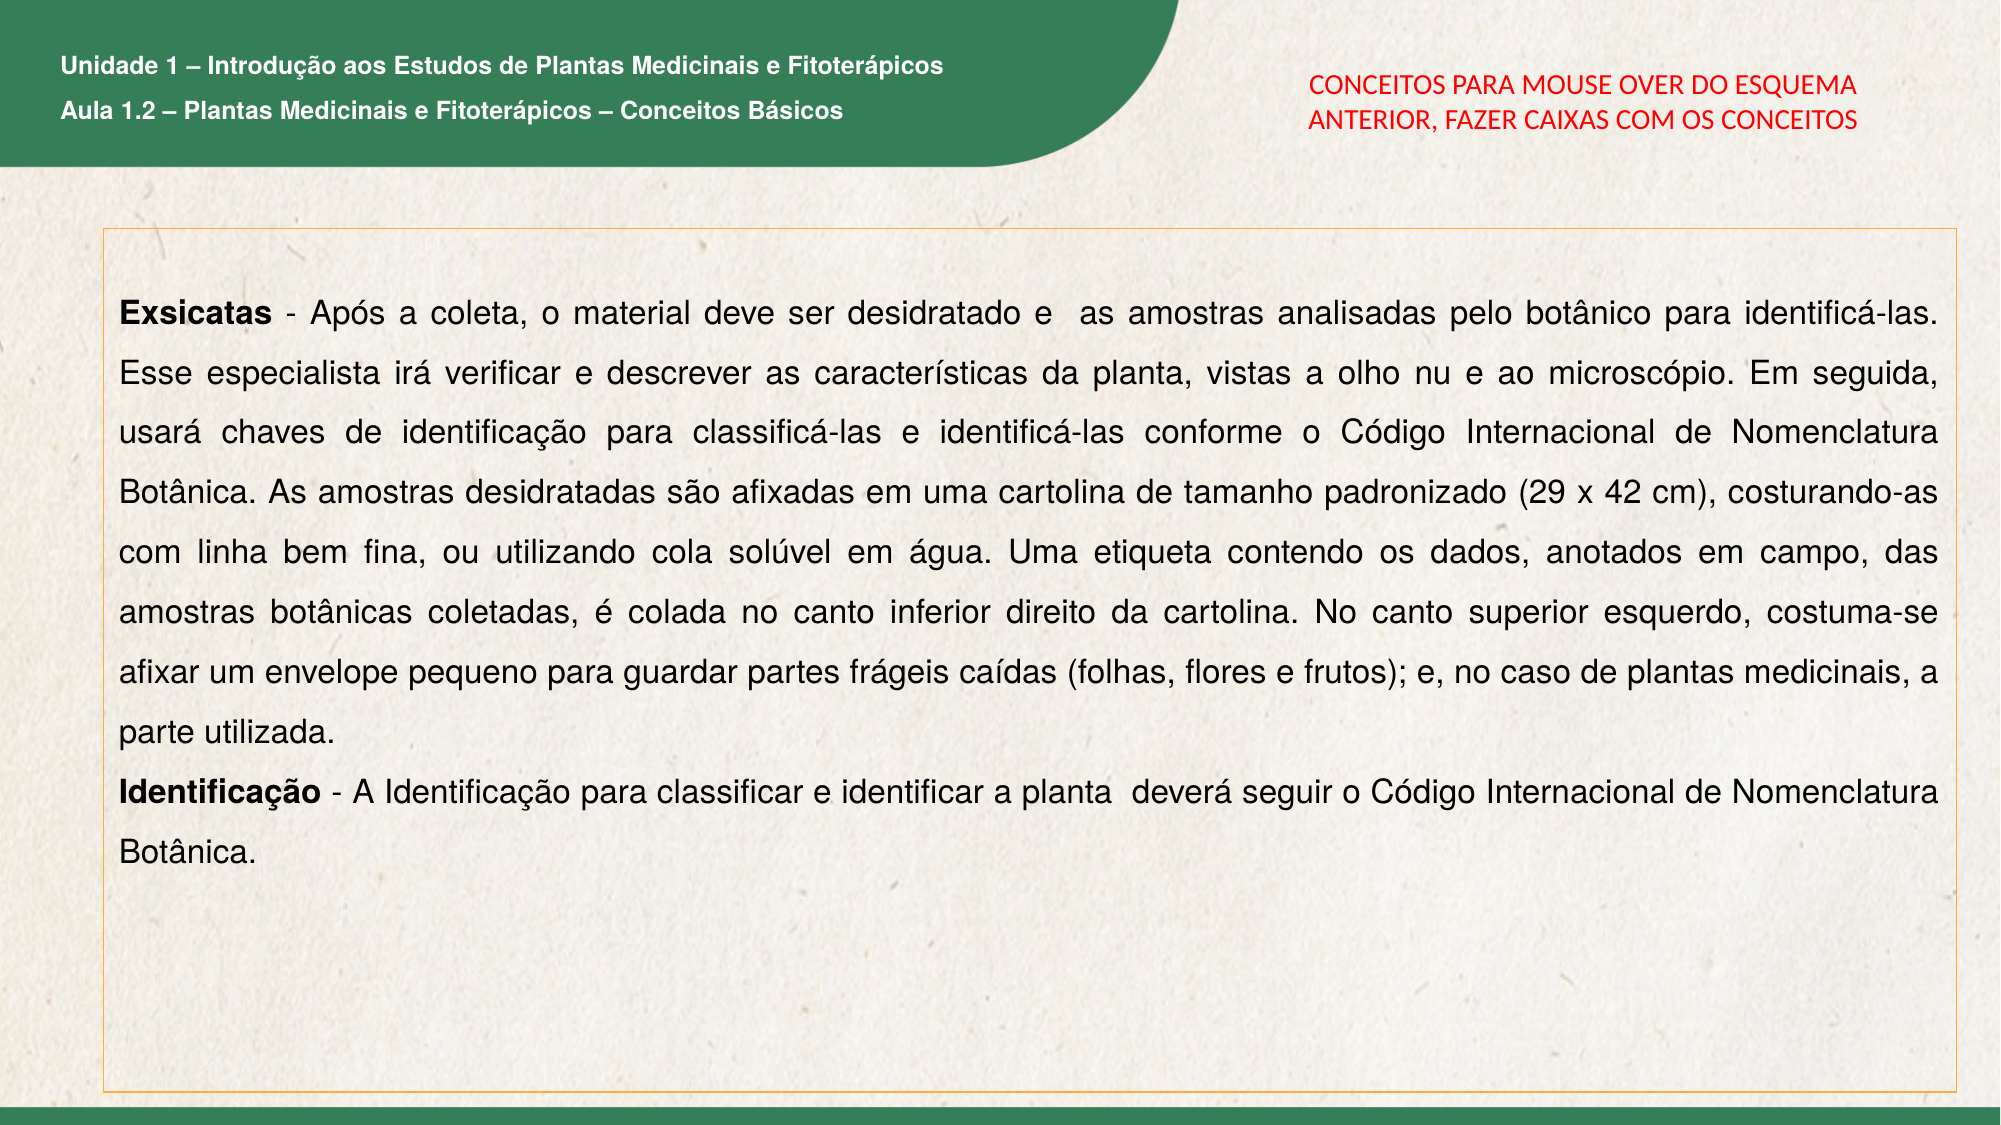

CONCEITOS PARA MOUSE OVER DO ESQUEMA ANTERIOR, FAZER CAIXAS COM OS CONCEITOS

Exsicatas - Após a coleta, o material deve ser desidratado e  as amostras analisadas pelo botânico para identificá-las. Esse especialista irá verificar e descrever as características da planta, vistas a olho nu e ao microscópio. Em seguida, usará chaves de identificação para classificá-las e identificá-las conforme o Código Internacional de Nomenclatura Botânica. As amostras desidratadas são afixadas em uma cartolina de tamanho padronizado (29 x 42 cm), costurando-as com linha bem fina, ou utilizando cola solúvel em água. Uma etiqueta contendo os dados, anotados em campo, das amostras botânicas coletadas, é colada no canto inferior direito da cartolina. No canto superior esquerdo, costuma-se afixar um envelope pequeno para guardar partes frágeis caídas (folhas, flores e frutos); e, no caso de plantas medicinais, a parte utilizada.
Identificação - A Identificação para classificar e identificar a planta  deverá seguir o Código Internacional de Nomenclatura Botânica.